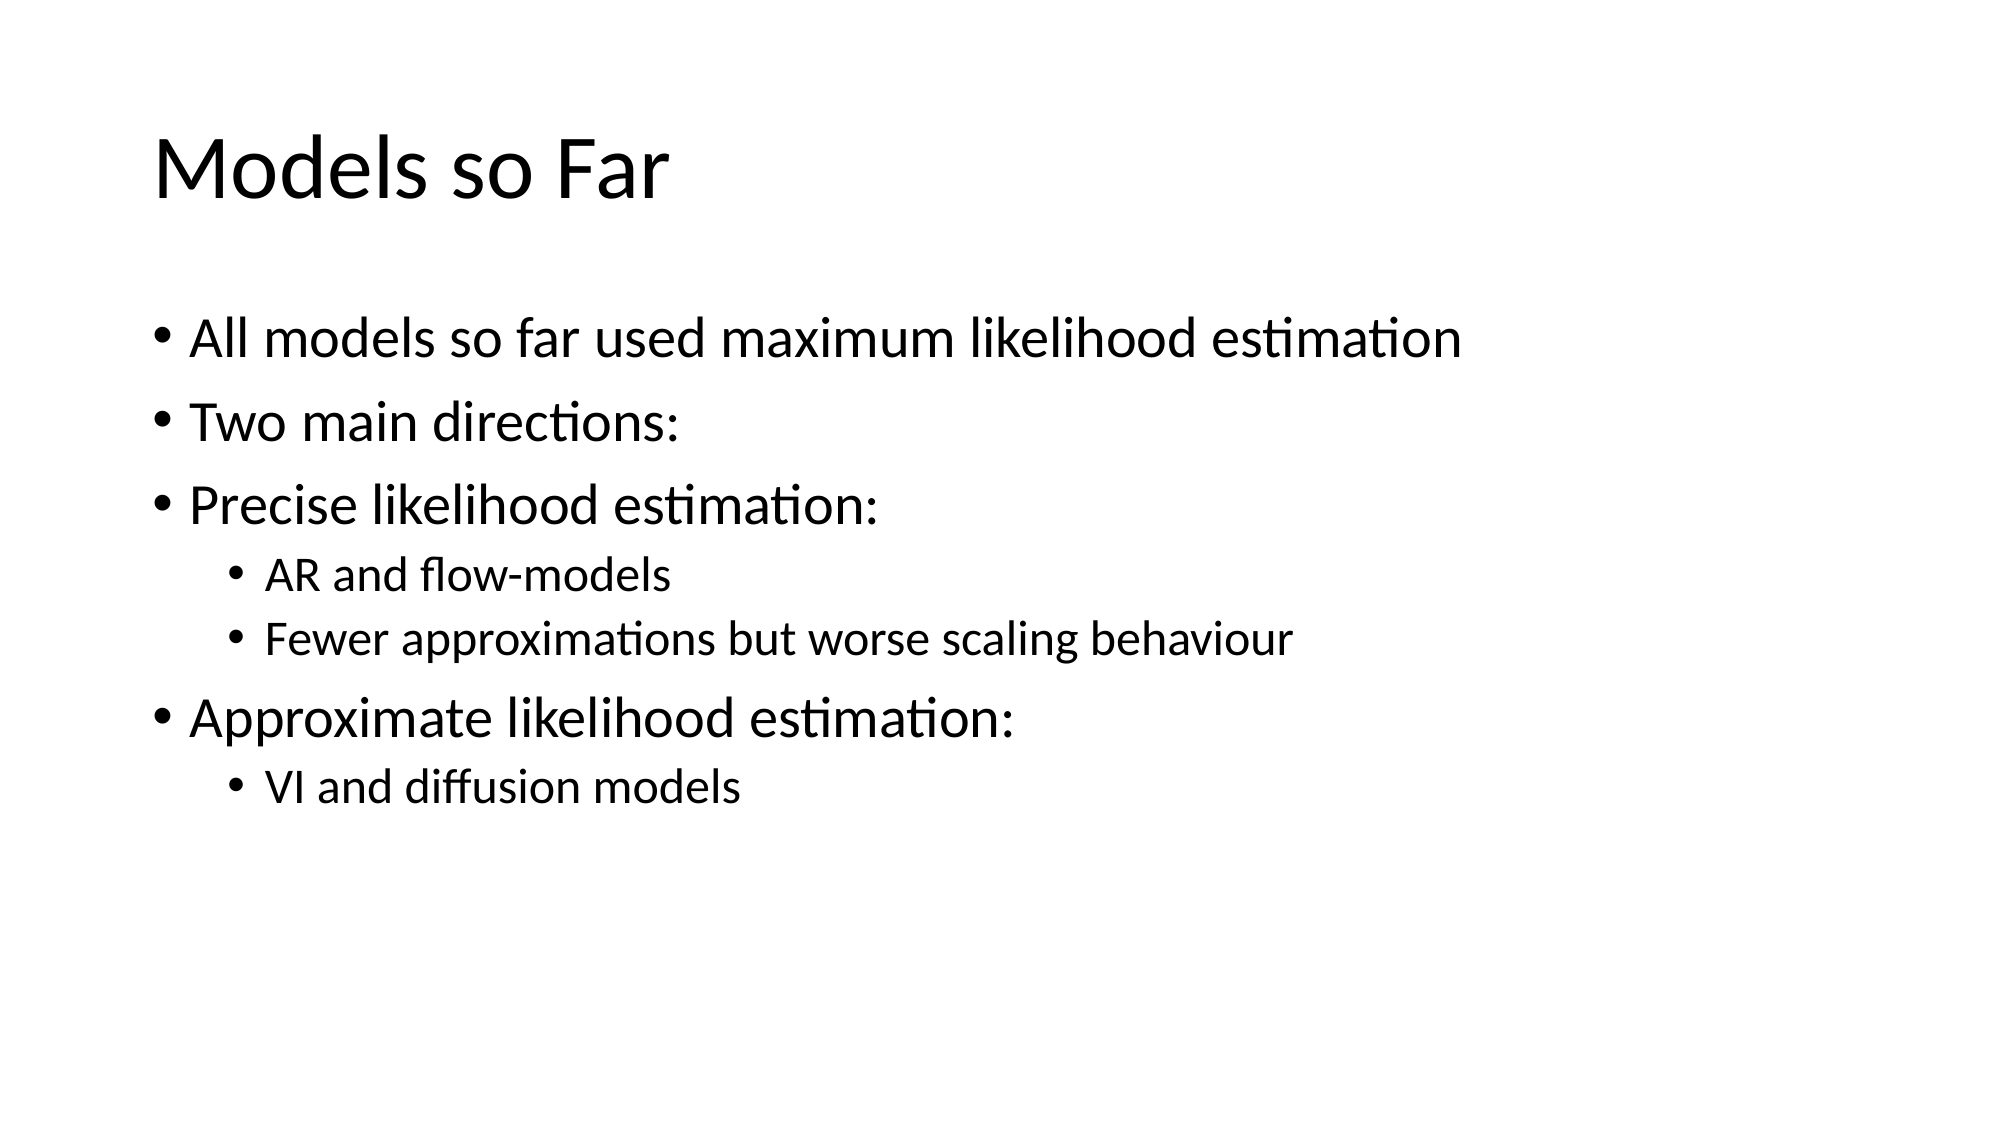

# Models so Far
All models so far used maximum likelihood estimation
Two main directions:
Precise likelihood estimation:
AR and flow-models
Fewer approximations but worse scaling behaviour
Approximate likelihood estimation:
VI and diffusion models